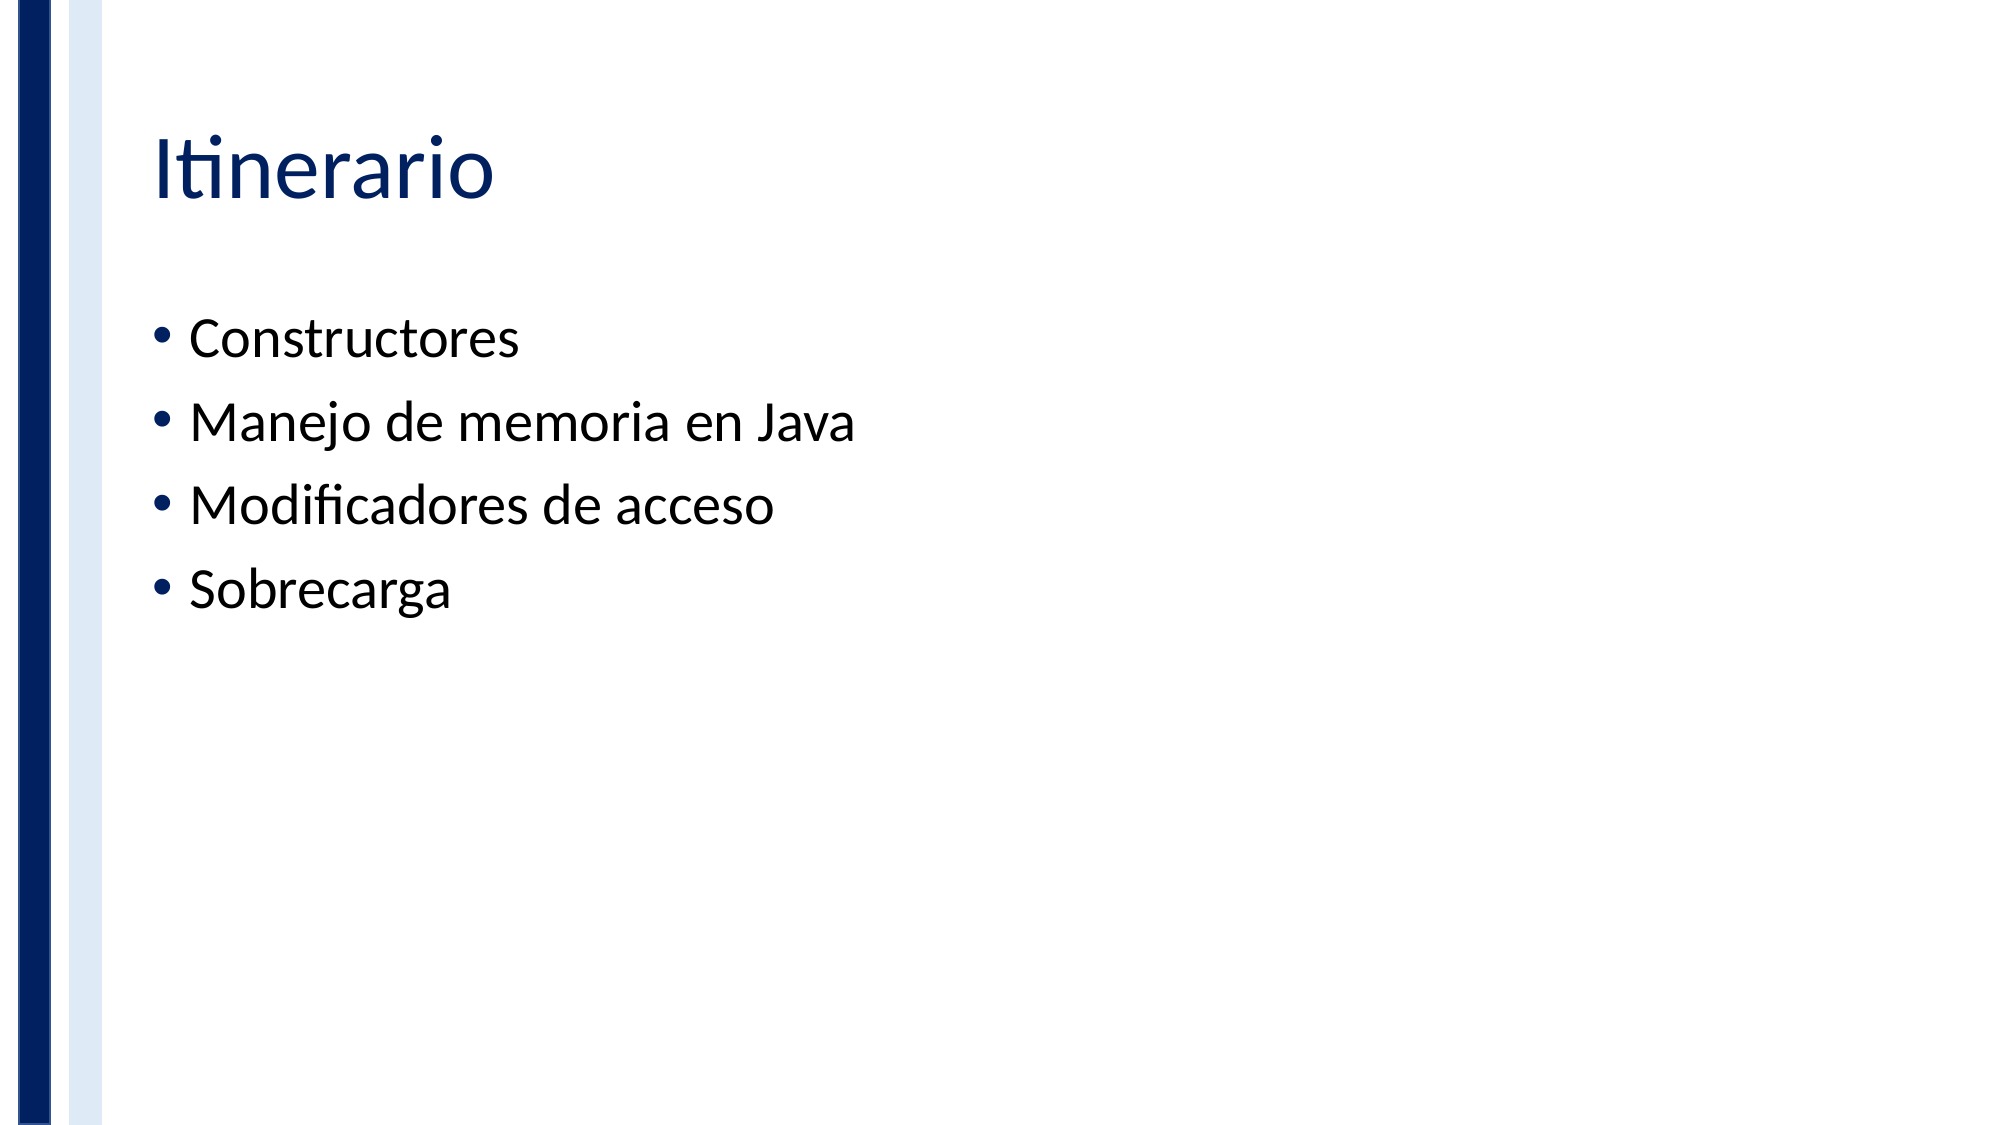

# Itinerario
Constructores
Manejo de memoria en Java
Modificadores de acceso
Sobrecarga